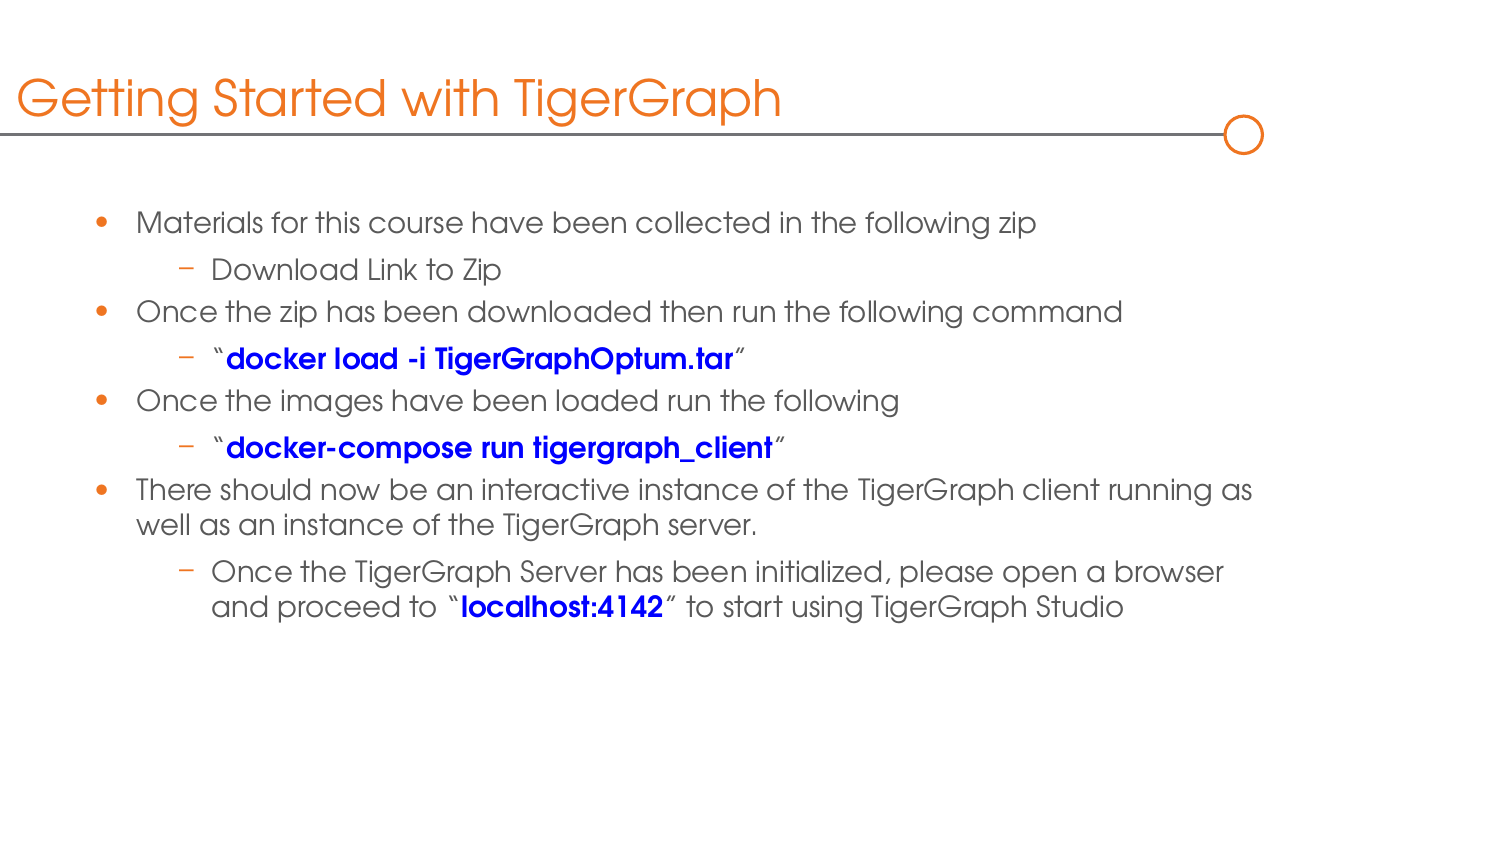

Getting Started with TigerGraph
Materials for this course have been collected in the following zip
Download Link to Zip
Once the zip has been downloaded then run the following command
“docker load -i TigerGraphOptum.tar”
Once the images have been loaded run the following
“docker-compose run tigergraph_client”
There should now be an interactive instance of the TigerGraph client running as well as an instance of the TigerGraph server.
Once the TigerGraph Server has been initialized, please open a browser and proceed to “localhost:4142” to start using TigerGraph Studio